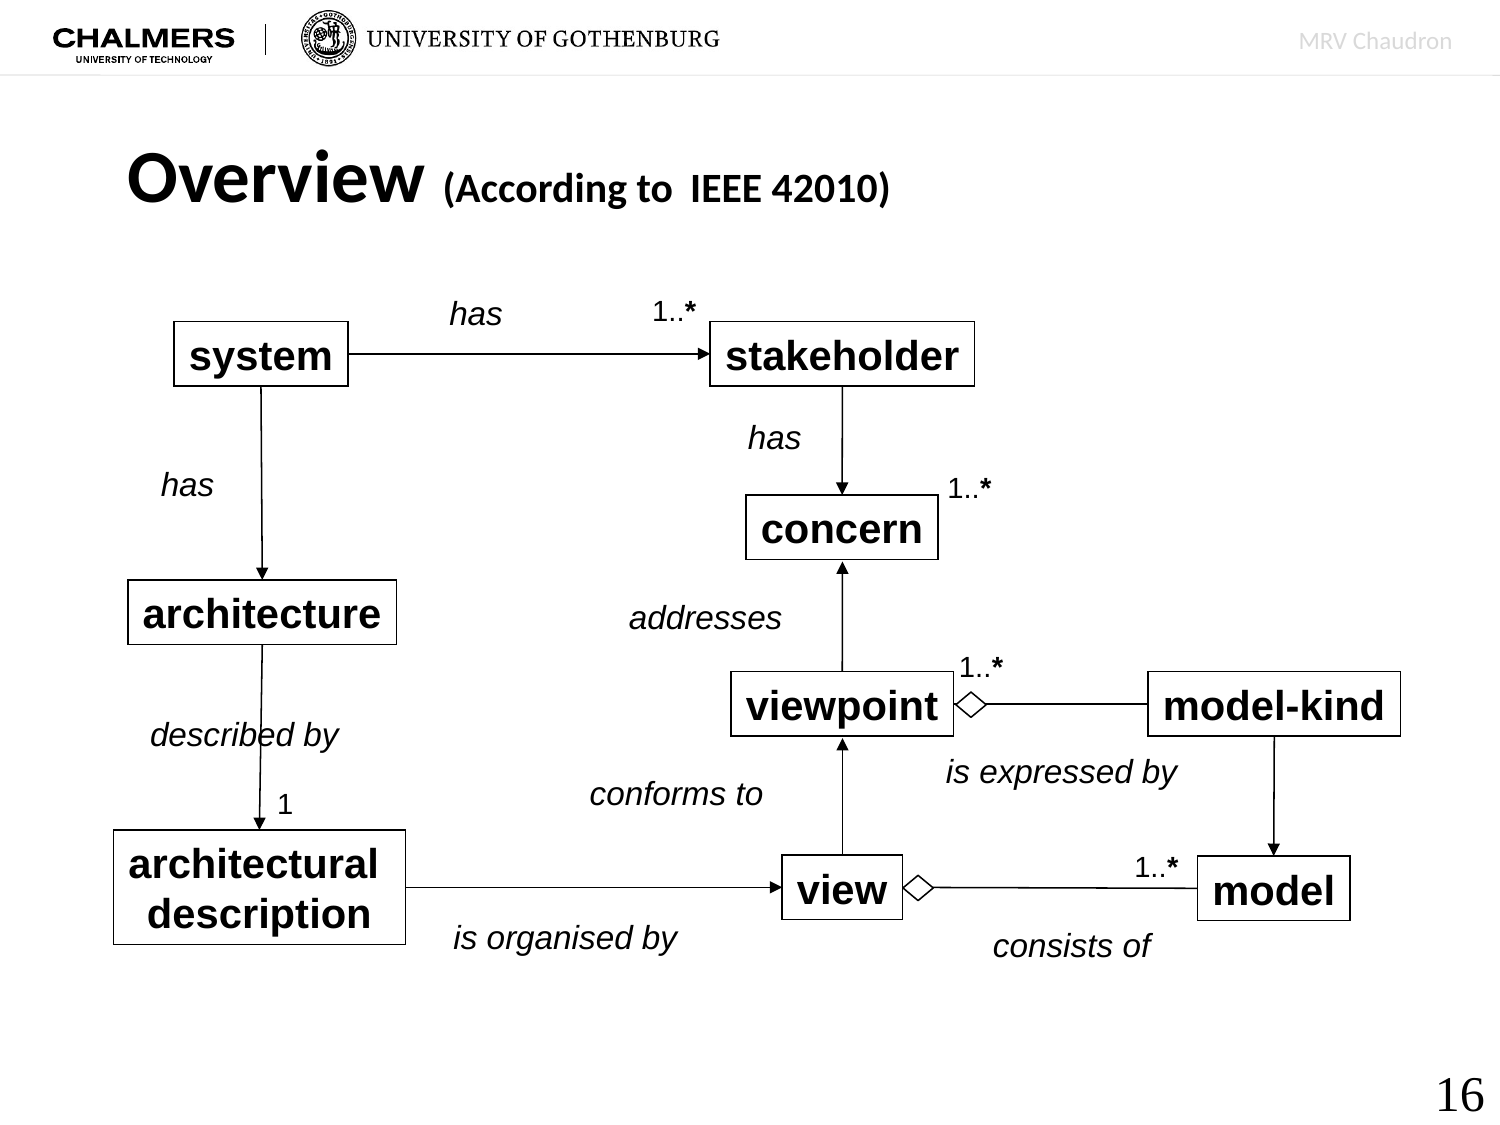

# Overview (According to IEEE 42010)
has
1..*
system
stakeholder
has
has
1..*
concern
architecture
addresses
1..*
viewpoint
model-kind

described by
is expressed by
conforms to
1
architectural
description
1..*
view
model

is organised by
consists of
16